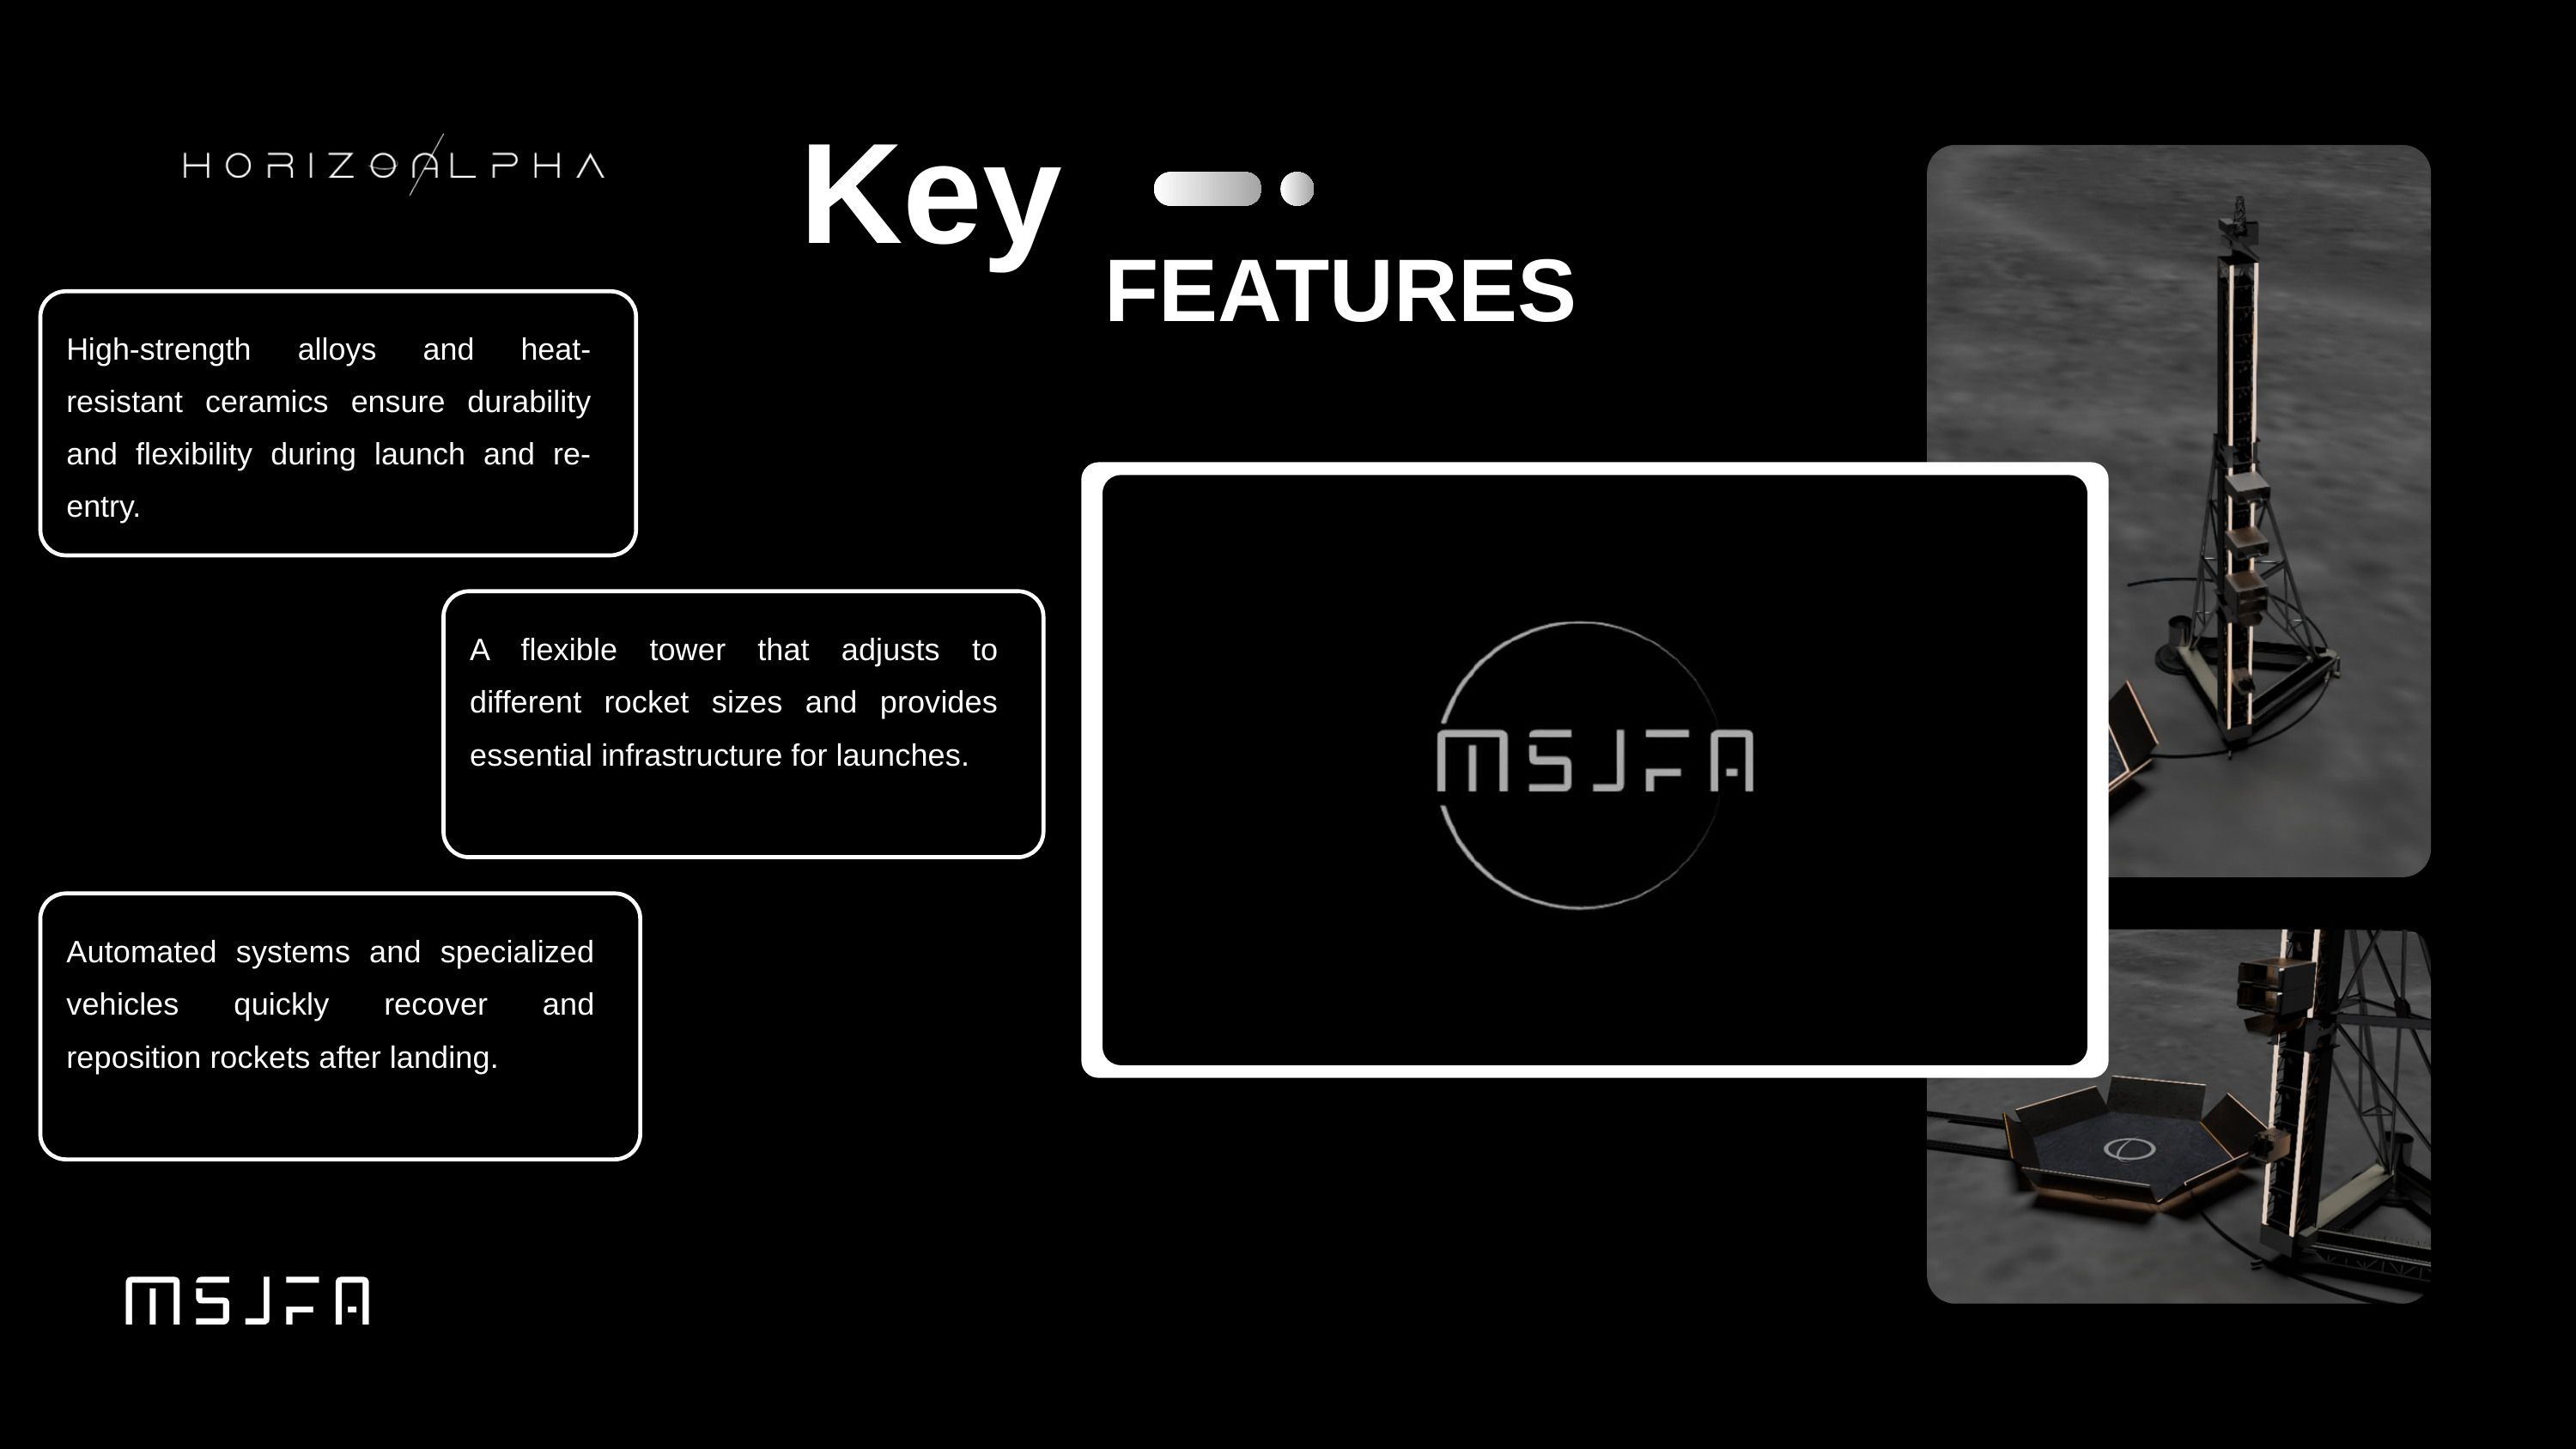

Key

FEATURES

High-strength alloys and heat-resistant ceramics ensure durability and flexibility during launch and re-entry.

A flexible tower that adjusts to different rocket sizes and provides essential infrastructure for launches.

Automated systems and specialized vehicles quickly recover and reposition rockets after landing.